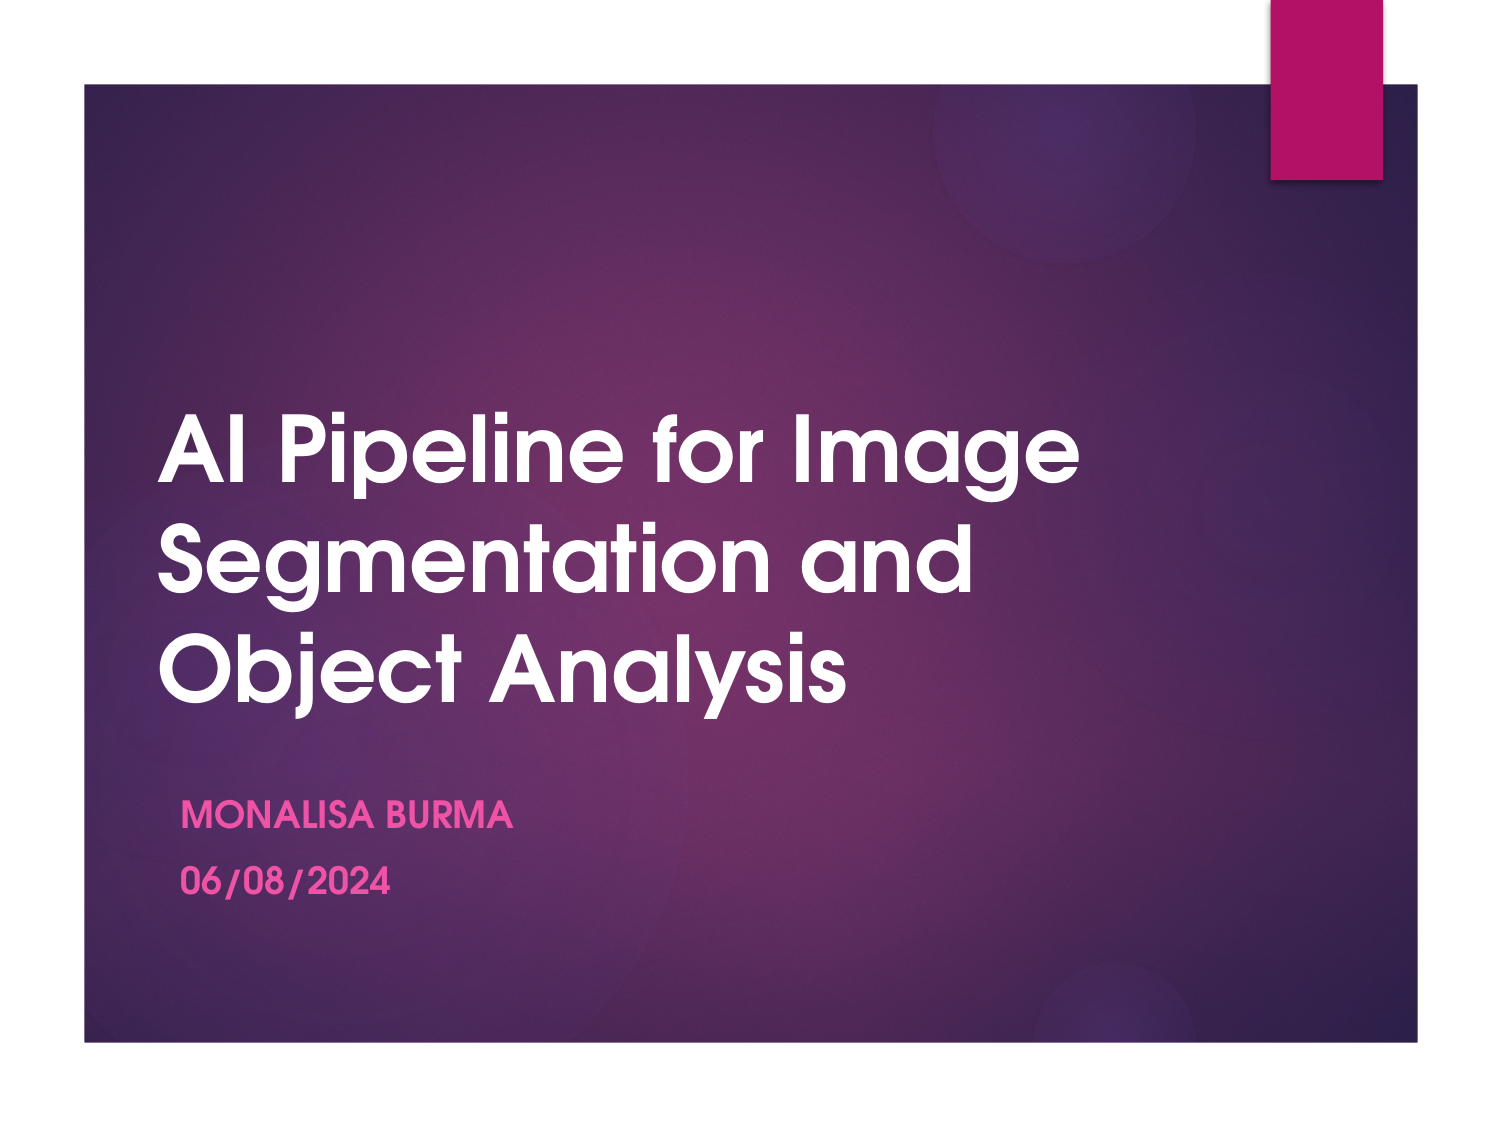

# AI Pipeline for Image Segmentation and Object Analysis
Monalisa Burma
06/08/2024